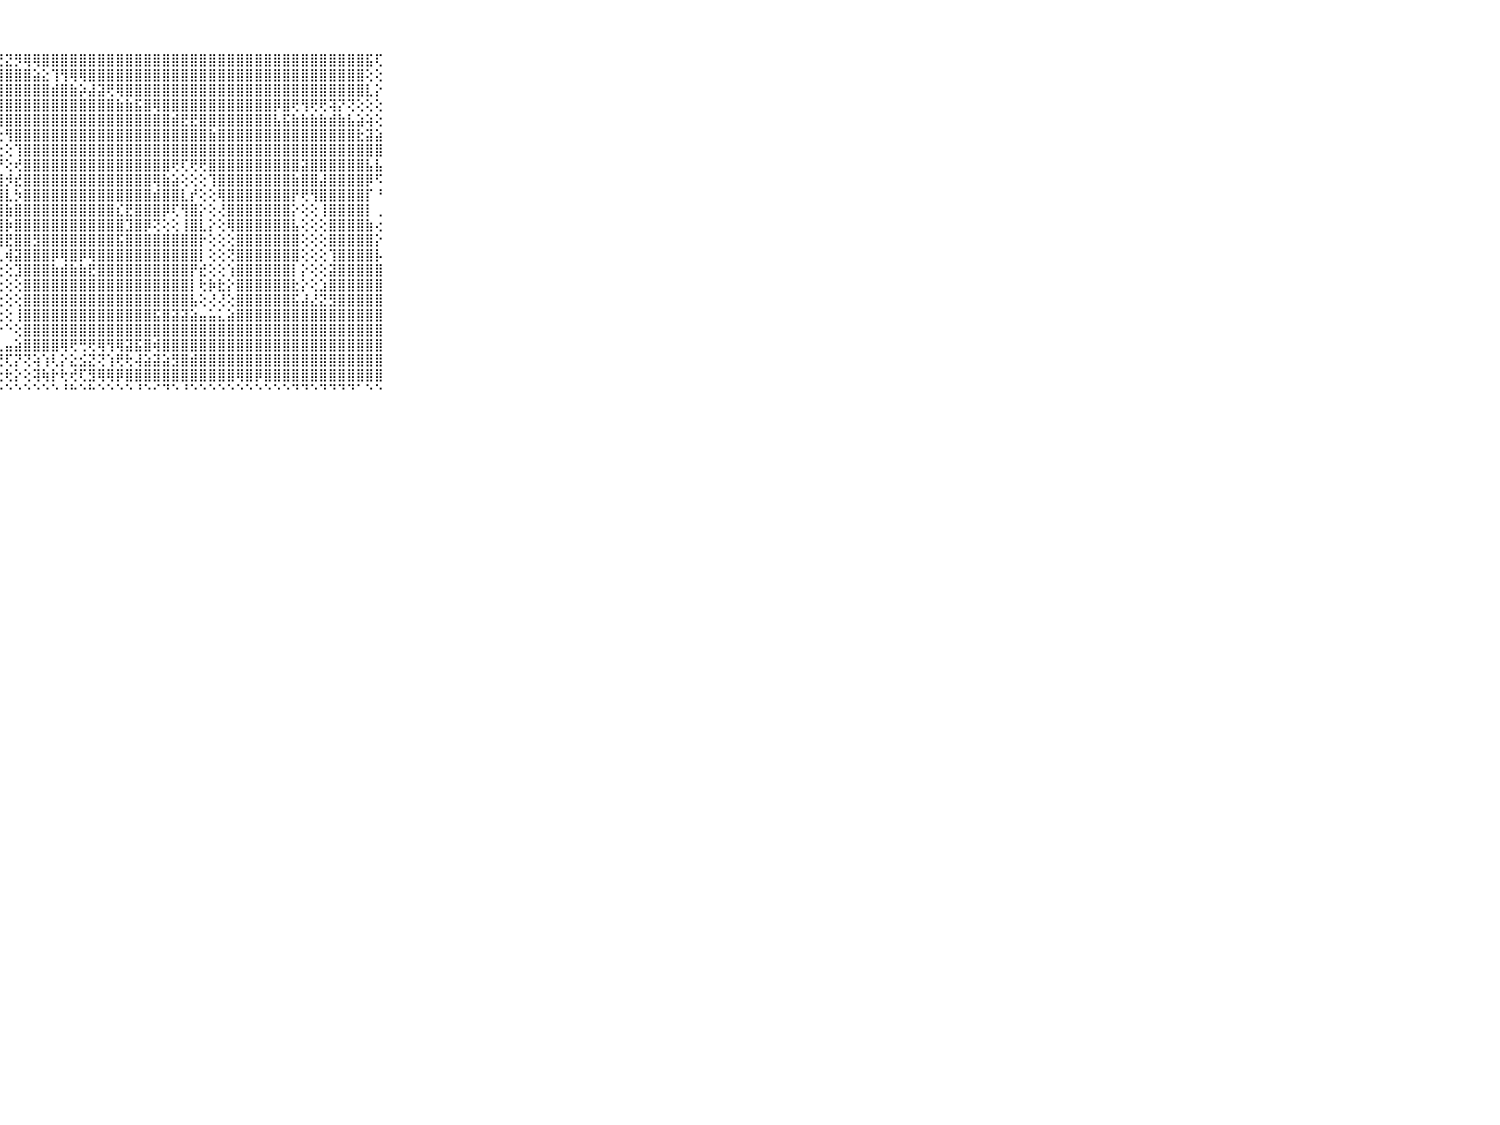

⠀⠀⠀⠀⠀⠀⠀⠀⠀⠀⠀⣿⣿⣿⣿⣿⣿⣿⣿⣿⣿⣿⣿⣿⣿⣿⣵⣟⣝⡻⢿⢿⣿⣿⣿⣿⣿⣿⣿⣿⣿⣿⣿⣿⣿⣿⣿⣿⣿⣿⣿⣿⣿⣿⣿⣿⣿⣿⣿⣿⣿⣿⣿⣿⣿⣿⣿⣯⢏⠀⠀⠀⠀⠀⠀⠀⠀⠀⠀⠀⠀
⠀⠀⠀⠀⠀⠀⠀⠀⠀⠀⠀⣿⣿⣿⣿⣿⣿⣿⣿⣿⣿⣿⣿⣿⣿⣿⣿⣿⣿⣿⣿⣵⣕⢹⢻⢿⢿⣿⣿⣿⣿⣿⣿⣿⣿⣿⣿⣿⣿⣿⣿⣿⣿⣿⣿⣿⣿⣿⣿⣿⣿⣿⣿⣿⣿⣿⣿⢕⢕⠀⠀⠀⠀⠀⠀⠀⠀⠀⠀⠀⠀
⠀⠀⠀⠀⠀⠀⠀⠀⠀⠀⠀⣿⣿⣿⣿⣿⣿⣿⣿⣿⣿⣿⣿⣿⣿⣿⣿⣿⣿⣿⣿⣿⣿⣾⣿⣷⡵⣼⣽⢟⢿⣿⣿⣿⣿⣿⣿⣿⣿⣿⣿⣿⣿⣿⣿⣿⣿⣿⣿⣿⣿⣿⣿⣿⣿⣿⣿⣇⡕⠀⠀⠀⠀⠀⠀⠀⠀⠀⠀⠀⠀
⠀⠀⠀⠀⠀⠀⠀⠀⠀⠀⠀⣿⣿⣿⣿⢿⢿⢟⢟⢟⢇⢝⢟⢟⢿⣿⣿⣿⣿⣿⣿⣿⣿⣿⣿⣿⣿⣿⣿⣿⣷⣷⣯⣿⢿⣿⣿⣿⣿⣿⣿⣿⣿⣿⣿⣿⣿⡿⣿⢟⢻⢟⢟⢽⡝⢝⢕⢕⢕⠀⠀⠀⠀⠀⠀⠀⠀⠀⠀⠀⠀
⠀⠀⠀⠀⠀⠀⠀⠀⠀⠀⠀⢿⠟⠝⠕⠕⢕⢕⢱⣕⡕⢕⢕⢕⢕⢜⢝⢿⣿⣿⣿⣿⣿⣿⣿⣿⣿⣿⣿⣿⣿⣿⣿⣿⣿⣿⣾⣟⣟⣿⣿⣿⣿⣿⣿⣿⣿⣧⣯⣷⣷⣷⣷⣾⣷⣧⣵⢵⢕⠀⠀⠀⠀⠀⠀⠀⠀⠀⠀⠀⠀
⠀⠀⠀⠀⠀⠀⠀⠀⠀⠀⠀⡀⠀⠀⠀⠀⠀⠀⠁⠁⠘⠝⢷⣵⡕⢕⢕⢕⢻⣿⣿⣿⣿⣿⣿⣿⣿⣿⣿⣿⣿⣿⣿⣿⣿⣿⣿⣿⣿⣿⣷⣿⣿⣿⣿⣿⣿⣿⣿⣿⣿⣿⣿⣿⣿⣿⣗⣽⣵⠀⠀⠀⠀⠀⠀⠀⠀⠀⠀⠀⠀
⠀⠀⠀⠀⠀⠀⠀⠀⠀⠀⠀⠉⠙⠛⠓⠖⠔⠀⠀⠀⠀⠀⠀⠙⢿⣧⡕⢕⢕⢹⣿⣿⣿⣿⣿⣿⣿⣿⣿⣿⣿⣿⣿⣿⣿⣿⣿⣿⣿⣿⣿⣿⣿⣿⣿⣿⣿⣿⣿⣿⣿⣿⣿⣿⣿⣿⣿⣿⣿⠀⠀⠀⠀⠀⠀⠀⠀⠀⠀⠀⠀
⠀⠀⠀⠀⠀⠀⠀⠀⠀⠀⠀⠀⢀⠄⢀⠀⢄⠁⠄⠄⠐⠔⠀⠄⠌⢻⣿⡝⢕⢞⣿⣿⣿⣿⣿⣿⣿⣿⣿⣿⣿⣿⣿⣿⣿⣿⢟⢏⢟⢟⣿⣿⣿⣿⣿⣿⣿⣿⣿⣿⣽⣿⣿⣿⣿⣿⣿⣧⣧⠀⠀⠀⠀⠀⠀⠀⠀⠀⠀⠀⠀
⠀⠀⠀⠀⠀⠀⠀⠀⠀⠀⠀⣕⡕⢔⢕⢄⢔⢔⢁⢁⠀⠀⠅⠄⠁⠜⣿⣿⡺⣞⣿⣿⣿⣿⣿⣿⣿⣿⣿⣿⣿⣿⣿⣿⢿⣷⣵⢕⢕⢕⢹⣿⣿⣿⣿⣿⣿⣿⣿⣷⣿⣿⣼⣿⣿⣿⣿⡿⠫⠀⠀⠀⠀⠀⠀⠀⠀⠀⠀⠀⠀
⠀⠀⠀⠀⠀⠀⠀⠀⠀⠀⠀⣿⣿⣿⣾⣧⣵⣕⣕⣕⢕⢕⢕⢔⢔⢅⣿⣿⣇⡳⣿⣿⣿⣿⣿⣿⣿⣿⣿⣿⣿⣿⣿⣿⣾⣿⣿⣇⡞⢕⢕⢿⣿⣿⣿⣿⣿⣿⣿⡟⢟⢻⣿⣿⣿⣿⣿⡏⠘⠀⠀⠀⠀⠀⠀⠀⠀⠀⠀⠀⠀
⠀⠀⠀⠀⠀⠀⠀⠀⠀⠀⠀⣿⣿⣿⣿⣿⣿⣿⣿⣿⣾⣷⣷⣱⣕⢕⣿⣿⣷⣿⣿⣿⣿⣿⣿⣿⣿⣿⣿⣿⣎⣟⣿⣿⣿⡿⢏⢻⣿⡕⢕⢜⣿⣿⣿⣿⣿⣿⣿⡕⢕⢕⢸⣿⣿⣿⣿⡇⢀⠀⠀⠀⠀⠀⠀⠀⠀⠀⠀⠀⠀
⠀⠀⠀⠀⠀⠀⠀⠀⠀⠀⠀⣿⣿⣿⣿⣿⣿⣿⣿⣿⣿⣿⣿⣿⣿⣿⣿⣿⡷⣿⣿⣿⣿⣿⣿⣿⣿⣿⣿⣿⣿⣹⣿⡿⢝⢕⢕⢸⣿⣇⡕⢕⢿⣿⣿⣿⣿⣿⣿⣧⢕⢕⢕⣿⣿⣿⣿⣷⢔⠀⠀⠀⠀⠀⠀⠀⠀⠀⠀⠀⠀
⠀⠀⠀⠀⠀⠀⠀⠀⠀⠀⠀⣿⣿⣿⣿⣿⣿⣿⣿⣿⣿⣿⣿⣿⣿⣿⣿⣿⣟⣿⣿⣻⣿⣿⣿⣿⣿⣿⣿⣿⣯⣿⣿⣿⣿⣿⣿⣿⣿⡗⢕⢕⢕⣿⣿⣿⣿⣿⣿⣿⢕⢕⢕⣿⣿⣿⣿⣿⡕⠀⠀⠀⠀⠀⠀⠀⠀⠀⠀⠀⠀
⠀⠀⠀⠀⠀⠀⠀⠀⠀⠀⠀⣿⣿⣿⣿⣿⣿⣿⣿⣿⣿⣿⣿⣿⣿⣿⣿⢇⢾⣽⣿⣿⣿⡿⢿⣿⡿⢿⣿⣿⣿⣿⣿⣿⣿⣿⣿⣿⣿⡇⢕⢕⢝⣿⣿⣿⣿⣿⣿⣿⢕⢕⢕⢹⣿⣿⣿⣿⡧⠀⠀⠀⠀⠀⠀⠀⠀⠀⠀⠀⠀
⠀⠀⠀⠀⠀⠀⠀⠀⠀⠀⠀⣿⣿⣿⣿⣿⣿⣿⣿⣿⣿⣿⣿⣿⣿⣿⣿⢕⢕⣹⣿⣿⣿⣷⣾⣷⣷⣟⣿⣿⣿⣿⣿⣿⣿⣿⣿⣿⡟⣞⢕⢕⢱⣿⣿⣿⣿⣿⣿⡇⡕⢕⢕⣽⣿⣿⣿⣿⣿⠀⠀⠀⠀⠀⠀⠀⠀⠀⠀⠀⠀
⠀⠀⠀⠀⠀⠀⠀⠀⠀⠀⠀⣿⣿⣿⣿⣿⣿⣿⣿⣿⣿⣿⣿⣿⣿⣿⣿⢕⢕⢕⣿⣿⣿⣿⣿⣿⣿⣿⣿⣿⣿⣿⣿⣿⣿⣿⣿⣿⡇⢗⡷⣗⡕⣿⣿⣿⣿⣿⣿⣗⡕⢕⣱⣿⣿⣿⣿⣿⣿⠀⠀⠀⠀⠀⠀⠀⠀⠀⠀⠀⠀
⠀⠀⠀⠀⠀⠀⠀⠀⠀⠀⠀⣿⣿⣿⣿⣿⣿⣿⣿⣿⣿⣿⣿⣿⣿⣿⡟⢕⢕⢕⣿⣿⣿⣿⣿⣿⣿⣿⣿⣿⣿⣿⣿⣿⣿⣿⣿⣿⣧⢕⢜⢜⢕⣿⣿⣿⣿⣿⣿⣯⣼⣜⣝⣻⣿⣿⣿⣿⣿⠀⠀⠀⠀⠀⠀⠀⠀⠀⠀⠀⠀
⠀⠀⠀⠀⠀⠀⠀⠀⠀⠀⠀⠘⣿⣿⣿⣿⣿⣿⣿⣿⣿⣿⣿⣿⣿⣿⡇⢕⢕⢸⣿⣿⣿⣿⣿⣿⣿⣿⣿⣿⣿⣿⣿⣿⣯⣿⣽⣽⣵⣤⣥⣅⣵⣿⣿⣿⣿⣿⣿⣿⣿⣿⣿⣿⣿⣿⣿⣿⣿⠀⠀⠀⠀⠀⠀⠀⠀⠀⠀⠀⠀
⠀⠀⠀⠀⠀⠀⠀⠀⠀⠀⠀⠀⠘⣿⣿⣿⣿⣿⣿⢿⣿⡿⣿⢿⢿⢿⢇⠑⠑⢕⣿⣿⣿⣿⣿⣿⣿⣿⣿⣿⣿⣿⣿⣿⣿⣿⣿⣿⣿⣿⣿⣿⣿⣿⣿⣿⣿⣿⣿⣿⣿⣿⣿⣿⣿⣿⣿⣿⣿⠀⠀⠀⠀⠀⠀⠀⠀⠀⠀⠀⠀
⠀⠀⠀⠀⠀⠀⠀⠀⠀⠀⠀⣤⣄⣵⣵⣵⣵⣵⣵⡵⢵⣵⢵⣕⣵⣥⣅⣄⣤⣵⣿⣿⣿⣿⢿⢟⢛⢟⢿⢻⢿⣽⣯⣿⢾⣿⣿⣿⣿⣿⣿⣿⣿⣿⣿⣿⣿⣿⣿⣿⣿⣿⣿⣿⣿⣿⣿⣿⣿⠀⠀⠀⠀⠀⠀⠀⠀⠀⠀⠀⠀
⠀⠀⠀⠀⠀⠀⠀⠀⠀⠀⠀⢗⣟⣯⣫⣽⣽⣷⣿⣷⣾⣿⣿⢿⢿⢟⢟⢟⢏⡝⢝⢵⢱⢇⡕⣕⣪⣝⢝⢱⢟⢗⢼⣵⣽⣵⣻⣿⣾⣿⣿⣿⣿⣿⣿⣿⣿⣿⣿⣿⣿⣿⣿⣿⣿⣿⣿⣿⣿⠀⠀⠀⠀⠀⠀⠀⠀⠀⠀⠀⠀
⠀⠀⠀⠀⠀⠀⠀⠀⠀⠀⠀⠿⠻⢻⠟⠟⢝⢝⢝⢕⢵⢵⢕⢕⢕⢕⢕⢕⢗⡕⢕⢽⢷⡗⢗⢞⢏⣻⢿⢿⡿⣿⣿⣿⣿⣿⣿⣿⣿⣿⣿⣿⣿⢿⣿⡿⣿⣿⣿⣿⣿⣿⣿⣿⣿⣿⣿⣿⣿⠀⠀⠀⠀⠀⠀⠀⠀⠀⠀⠀⠀
⠀⠀⠀⠀⠀⠀⠀⠀⠀⠀⠀⠀⠀⠀⠀⠑⠑⠑⠑⠑⠑⠑⠘⠑⠘⠃⠑⠑⠑⠑⠑⠑⠑⠑⠘⠓⠑⠓⠑⠑⠑⠑⠘⠑⠊⠙⠑⠘⠑⠑⠑⠑⠑⠑⠑⠑⠑⠑⠑⠙⠙⠑⠙⠙⠙⠙⠁⠑⠑⠀⠀⠀⠀⠀⠀⠀⠀⠀⠀⠀⠀